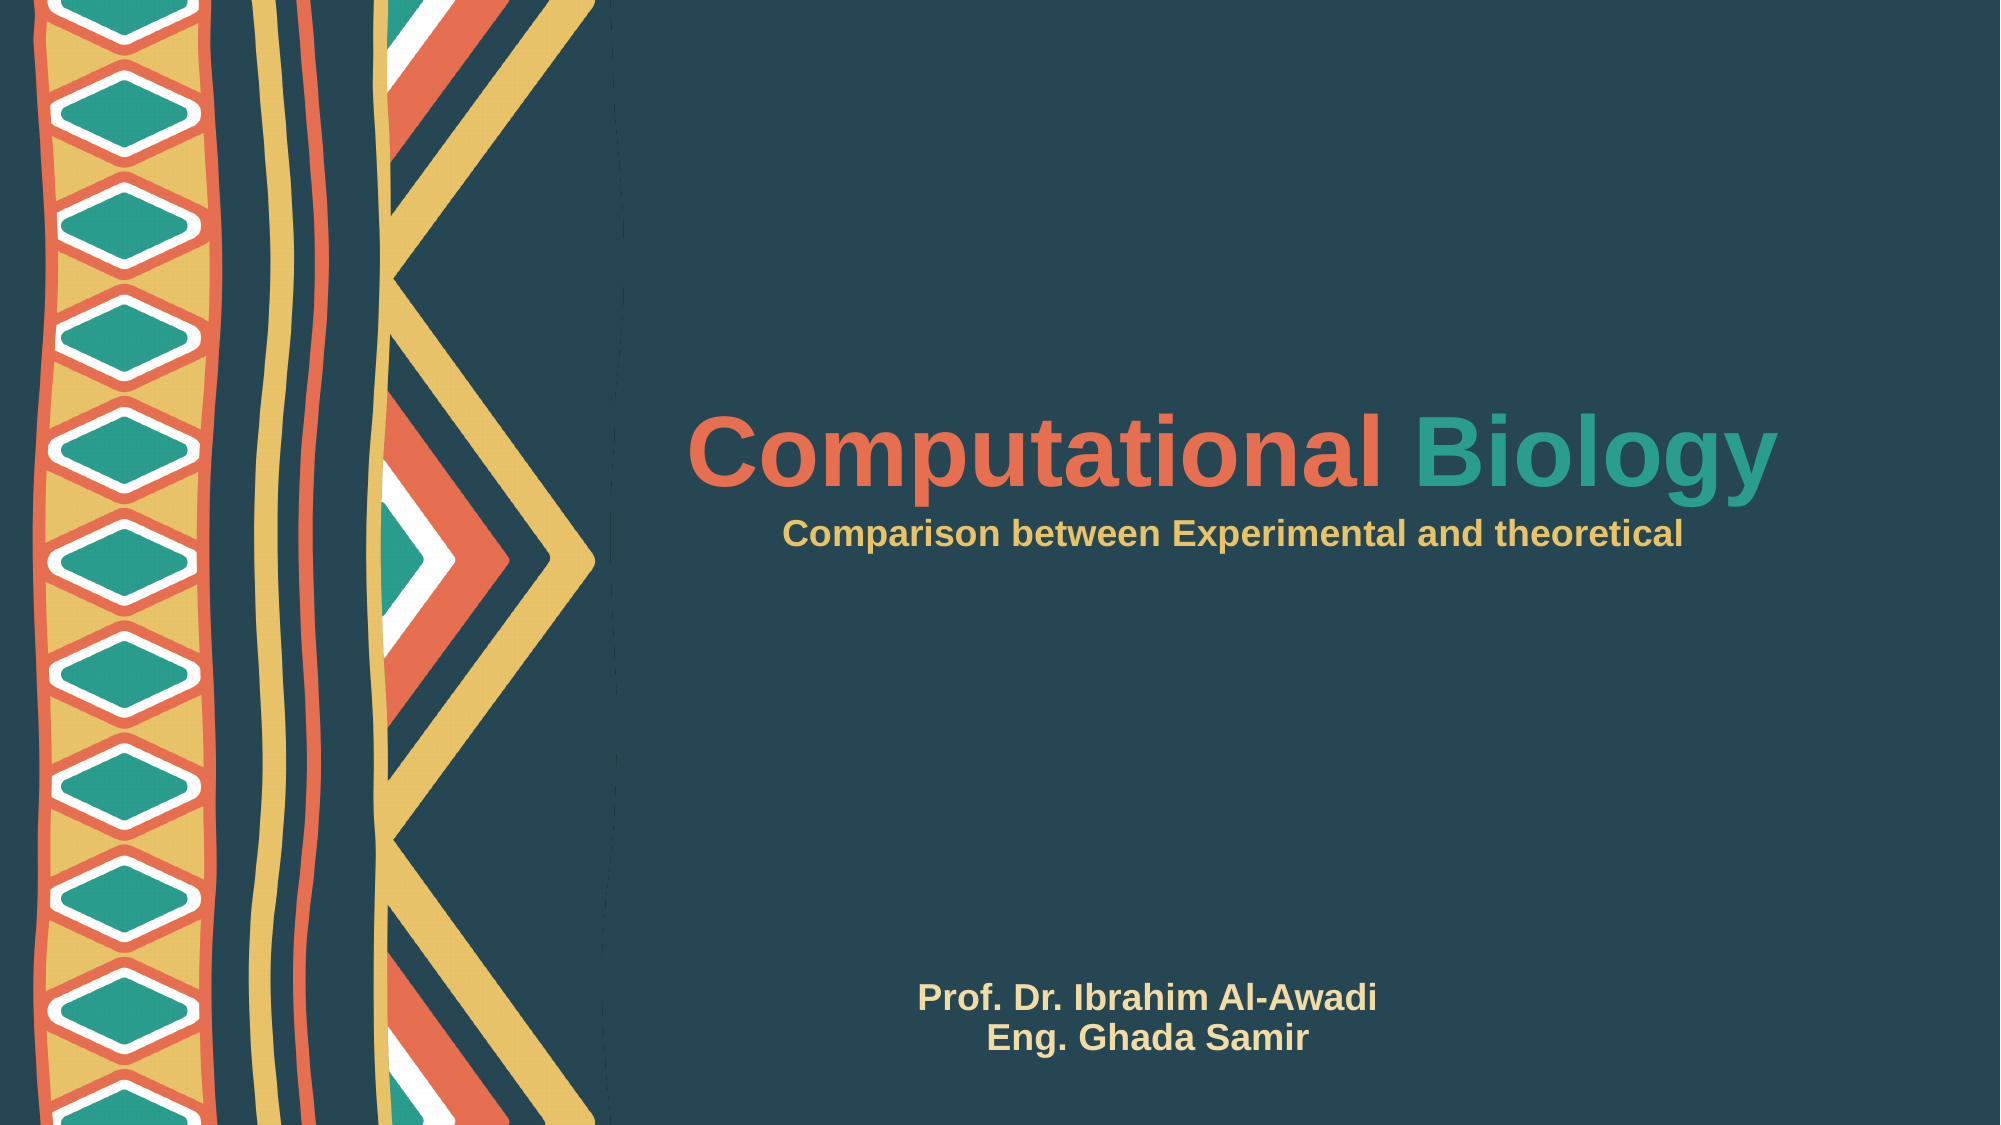

# Computational Biology
Comparison between Experimental and theoretical
Prof. Dr. Ibrahim Al-Awadi
Eng. Ghada Samir